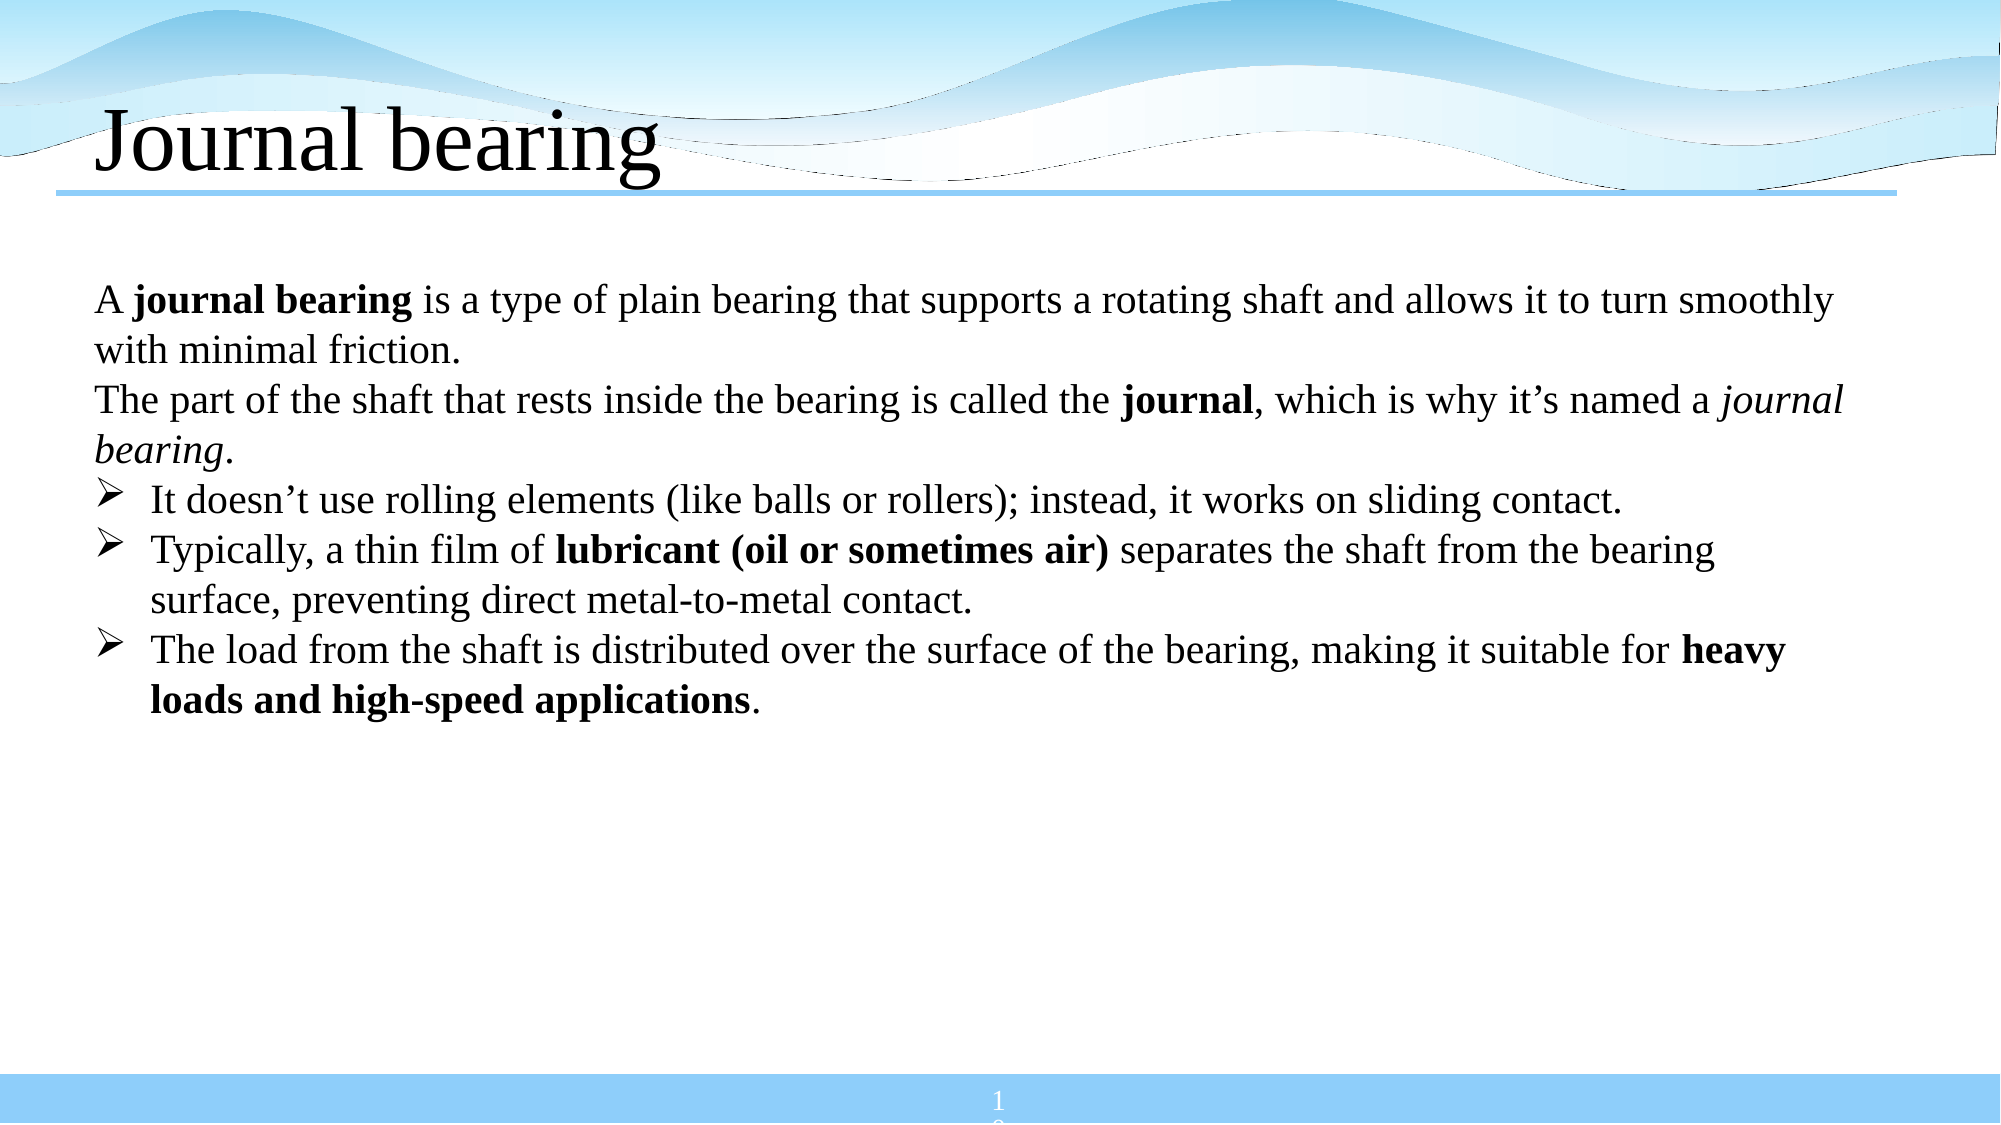

# Journal bearing
A journal bearing is a type of plain bearing that supports a rotating shaft and allows it to turn smoothly with minimal friction.
The part of the shaft that rests inside the bearing is called the journal, which is why it’s named a journal bearing.
It doesn’t use rolling elements (like balls or rollers); instead, it works on sliding contact.
Typically, a thin film of lubricant (oil or sometimes air) separates the shaft from the bearing surface, preventing direct metal-to-metal contact.
The load from the shaft is distributed over the surface of the bearing, making it suitable for heavy loads and high-speed applications.
102